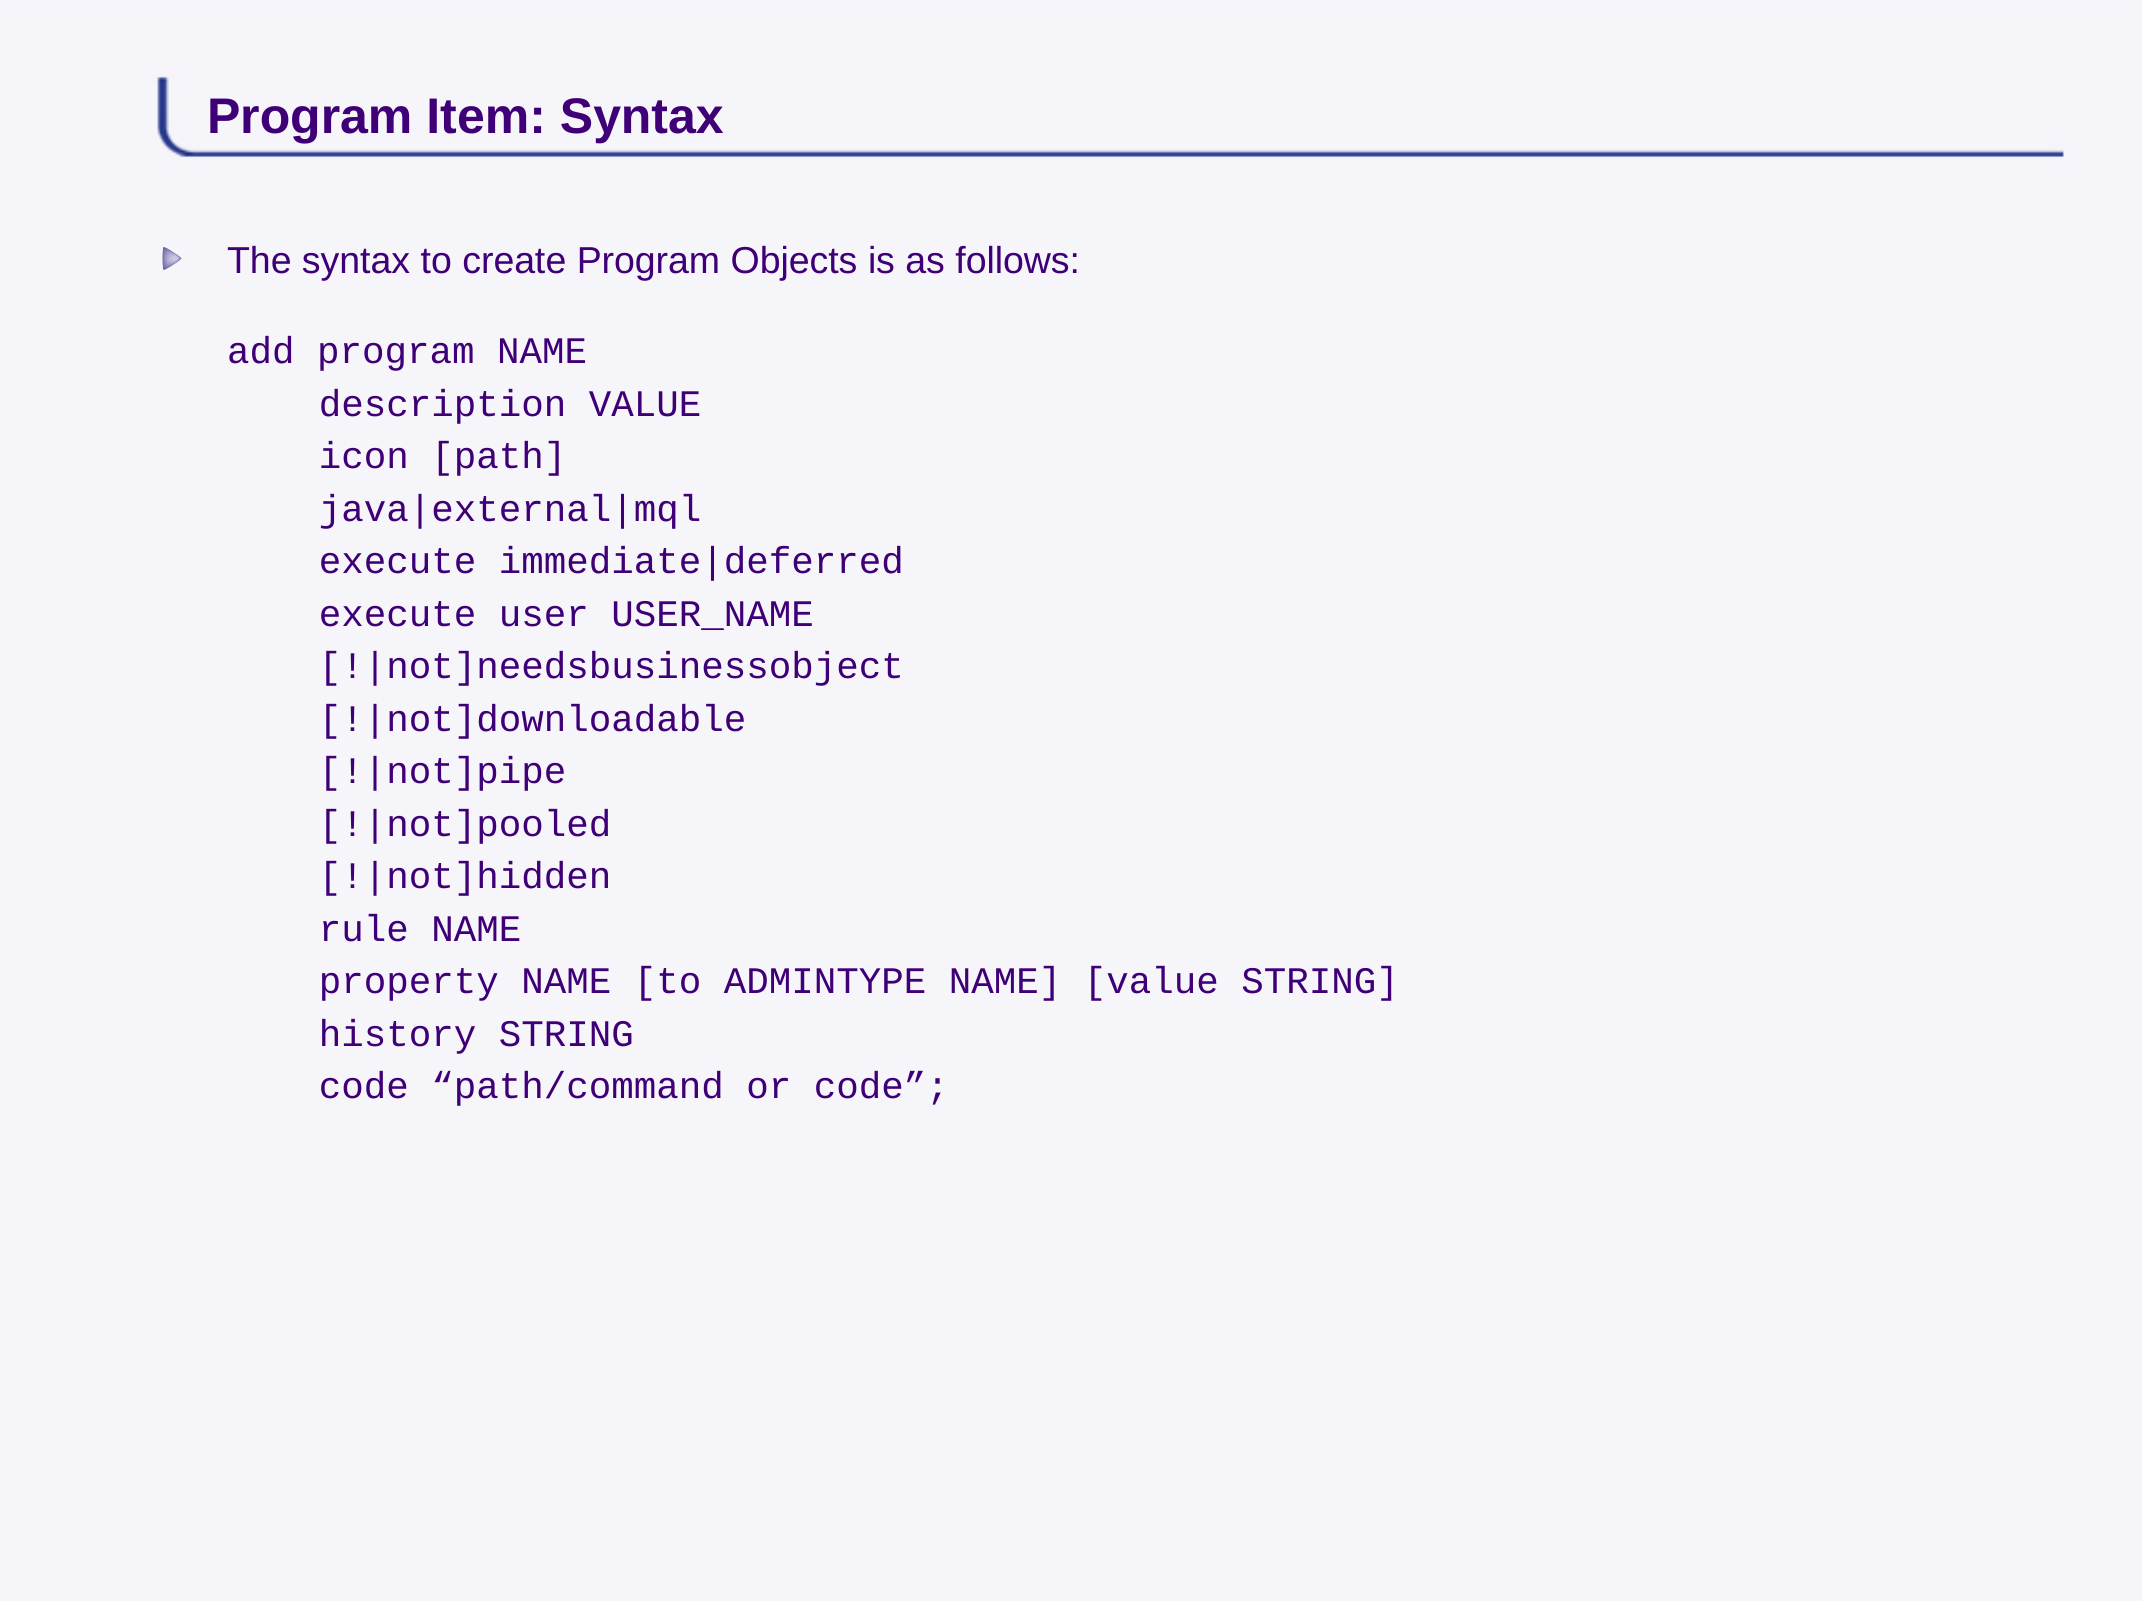

# Program Item: Syntax
The syntax to create Program Objects is as follows:
add program NAME
       description VALUE
       icon [path]
       java|external|mql
       execute immediate|deferred
       execute user USER_NAME
       [!|not]needsbusinessobject
       [!|not]downloadable
       [!|not]pipe
       [!|not]pooled
       [!|not]hidden
       rule NAME
       property NAME [to ADMINTYPE NAME] [value STRING]
       history STRING
       code “path/command or code”;